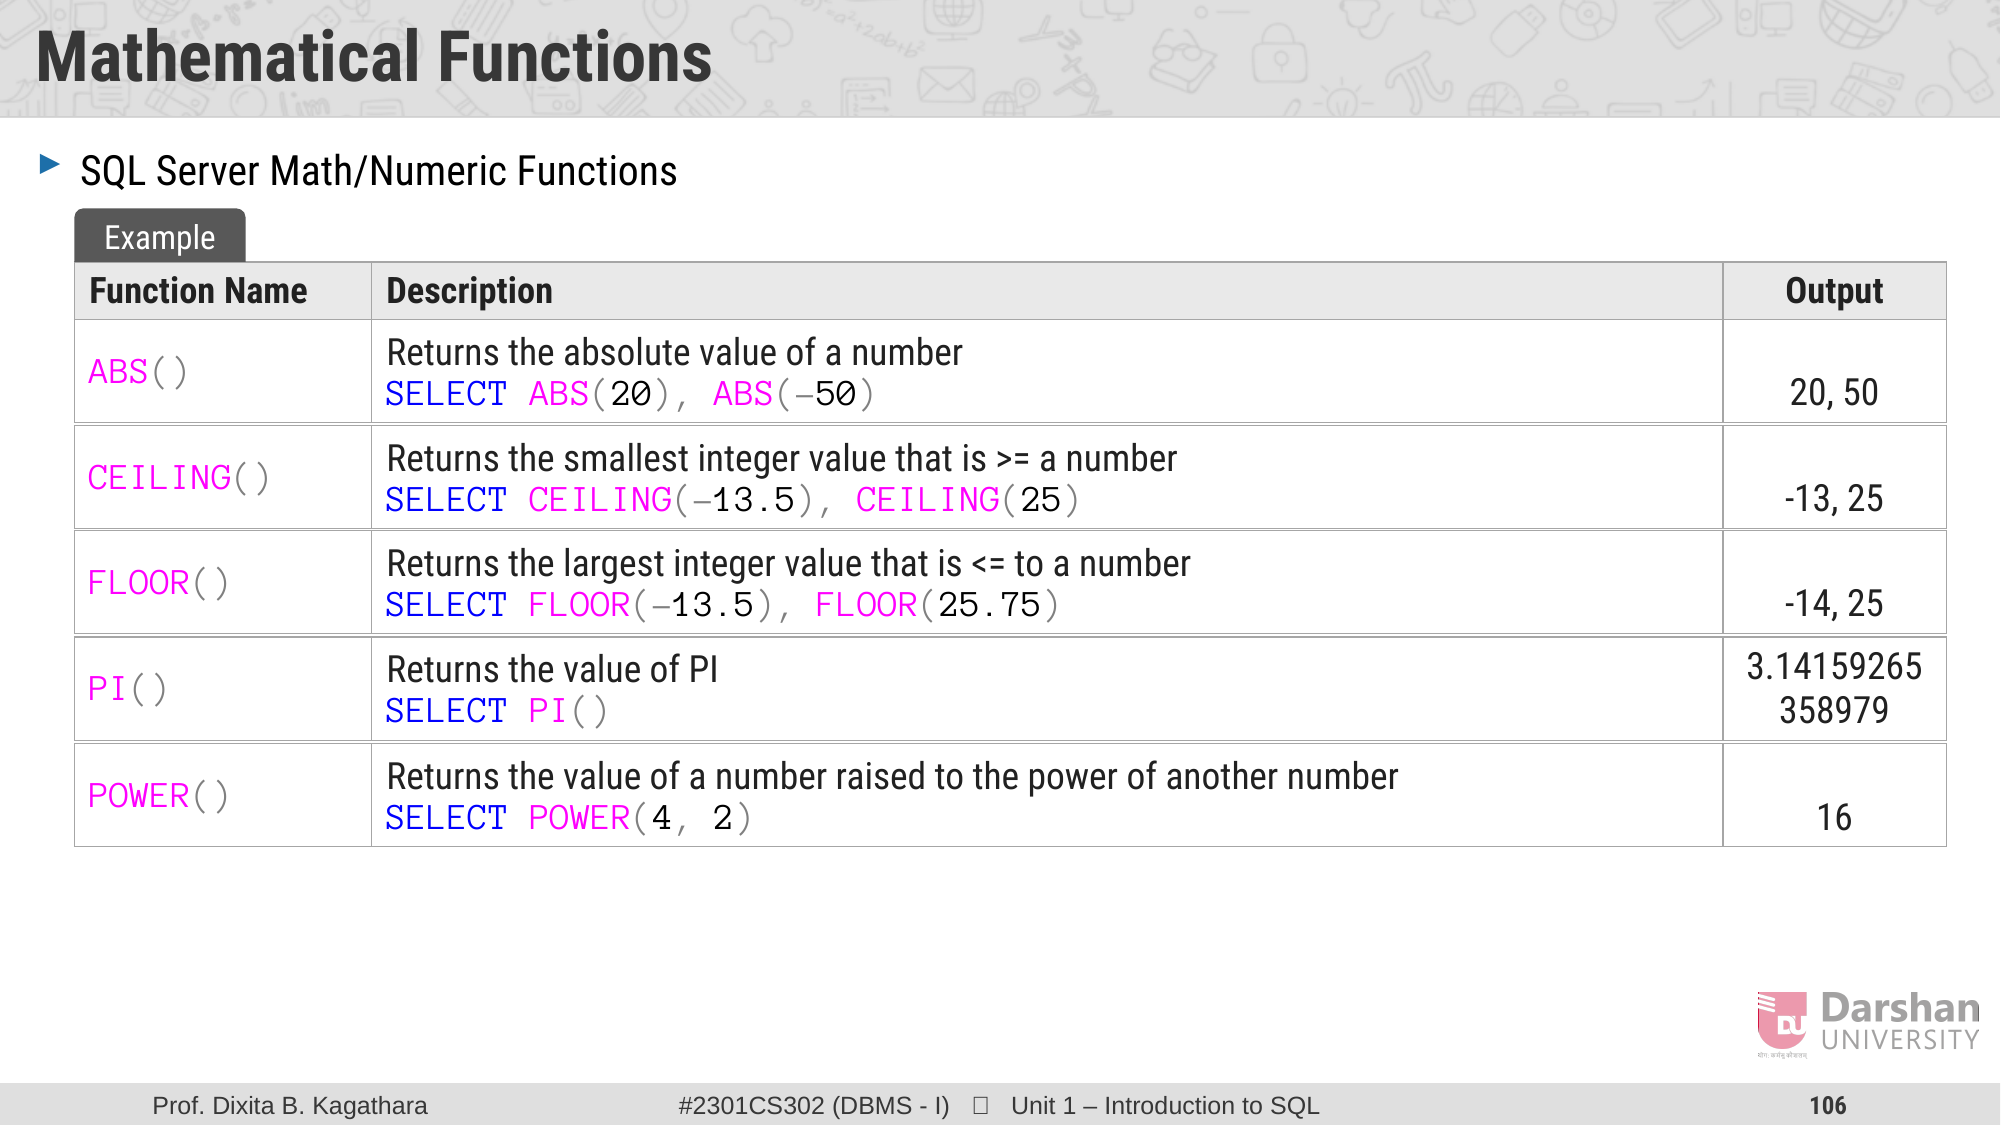

# Mathematical Functions
SQL Server Math/Numeric Functions

Example
| Function Name | Description | Output |
| --- | --- | --- |
| ABS() | Returns the absolute value of a number SELECT ABS(20), ABS(-50) | 20, 50 |
| CEILING() | Returns the smallest integer value that is >= a number SELECT CEILING(-13.5), CEILING(25) | -13, 25 |
| --- | --- | --- |
| FLOOR() | Returns the largest integer value that is <= to a number SELECT FLOOR(-13.5), FLOOR(25.75) | -14, 25 |
| --- | --- | --- |
| PI() | Returns the value of PI SELECT PI() | 3.14159265358979 |
| --- | --- | --- |
| POWER() | Returns the value of a number raised to the power of another number SELECT POWER(4, 2) | 16 |
| --- | --- | --- |